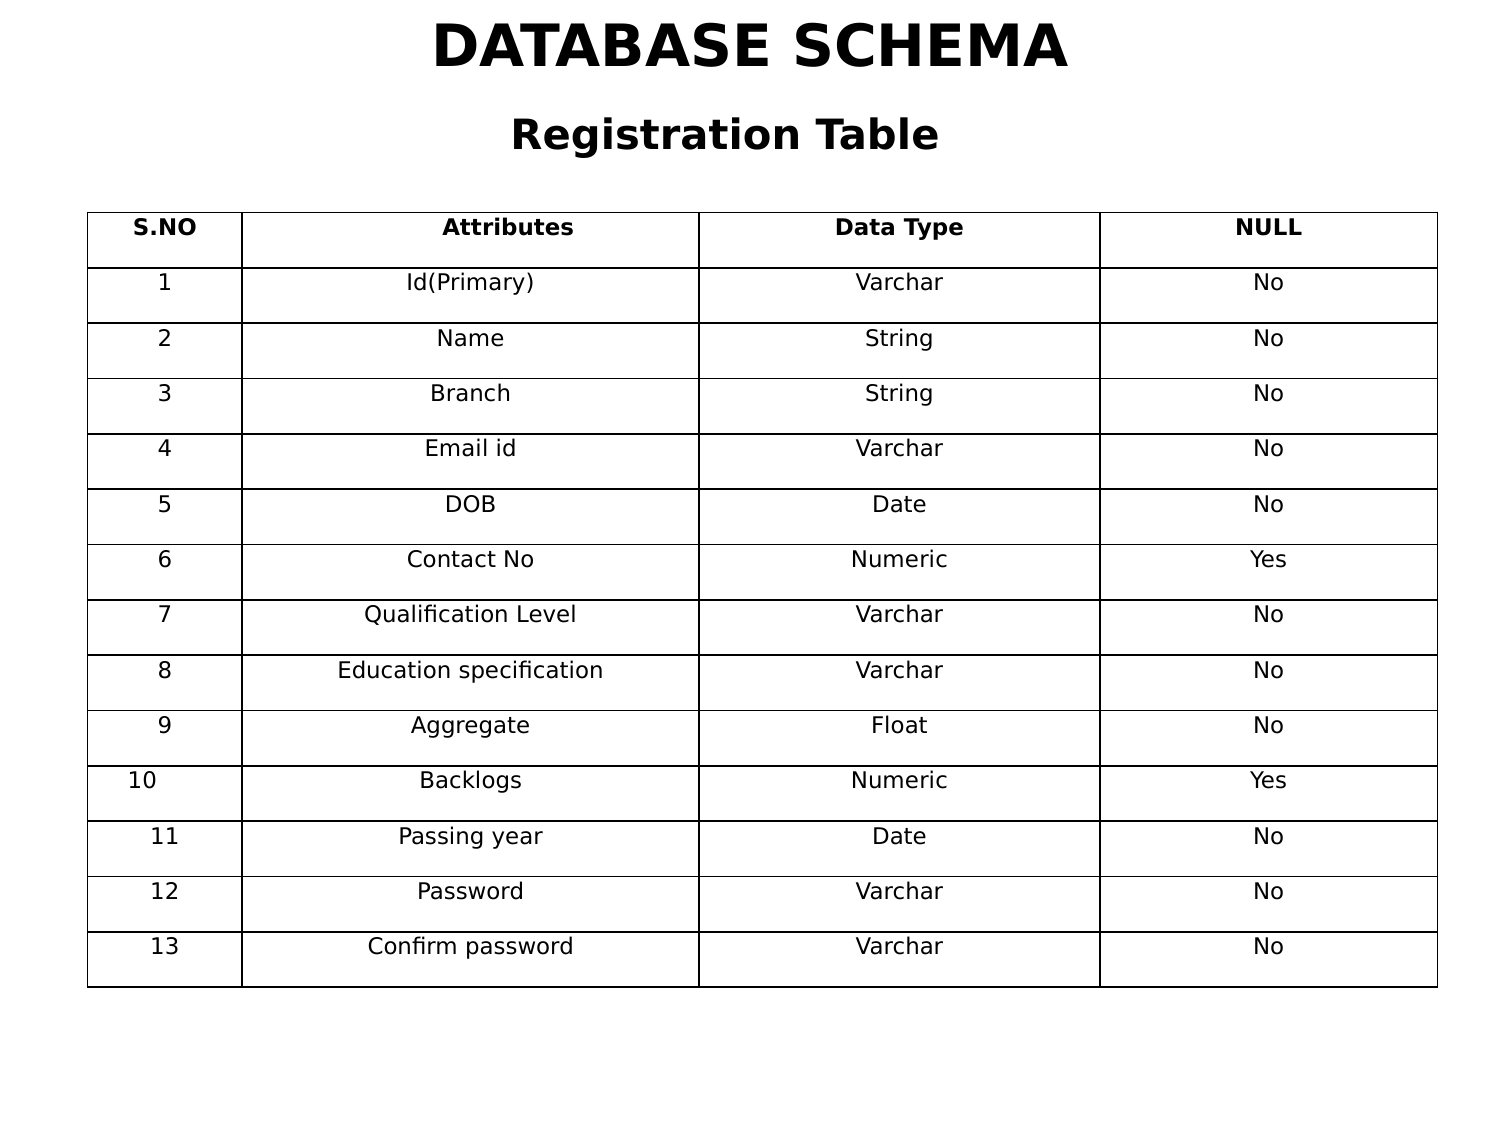

DATABASE SCHEMA

Registration Table
| S.NO | Attributes | Data Type | NULL |
| --- | --- | --- | --- |
| 1 | Id(Primary) | Varchar | No |
| 2 | Name | String | No |
| 3 | Branch | String | No |
| 4 | Email id | Varchar | No |
| 5 | DOB | Date | No |
| 6 | Contact No | Numeric | Yes |
| 7 | Qualification Level | Varchar | No |
| 8 | Education specification | Varchar | No |
| 9 | Aggregate | Float | No |
| 10 | Backlogs | Numeric | Yes |
| 11 | Passing year | Date | No |
| 12 | Password | Varchar | No |
| 13 | Confirm password | Varchar | No |